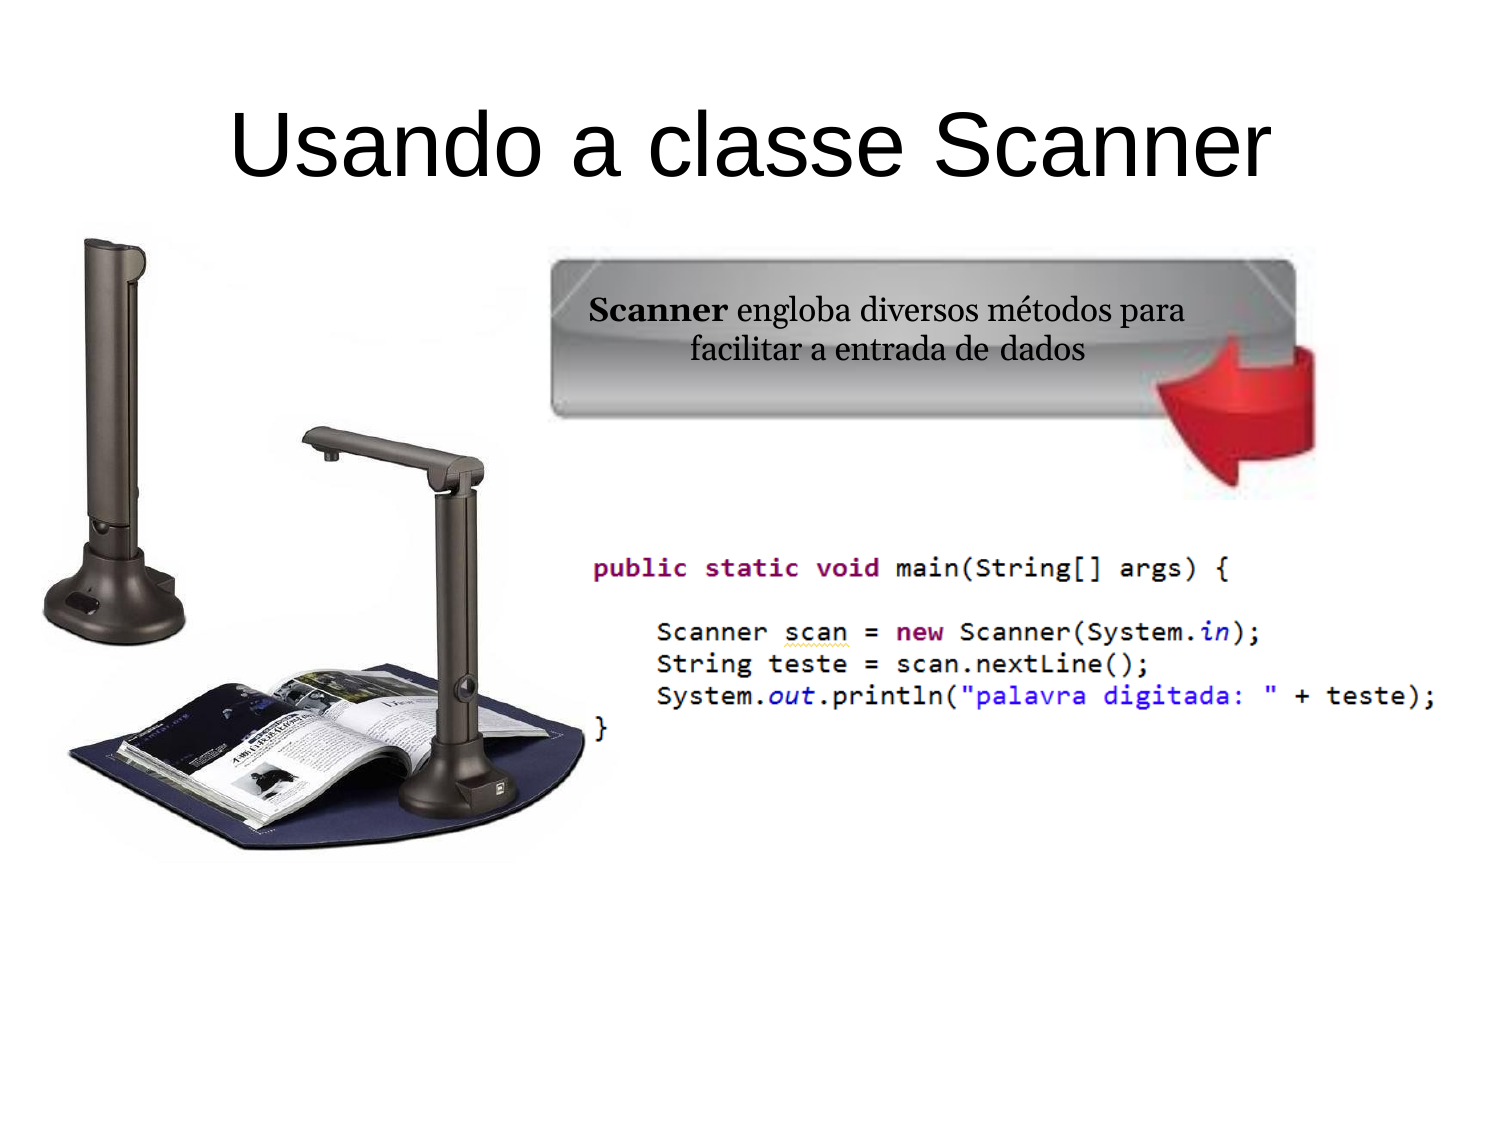

# Usando a classe Scanner

Scanner engloba diversos métodos para  facilitar a entrada de dados